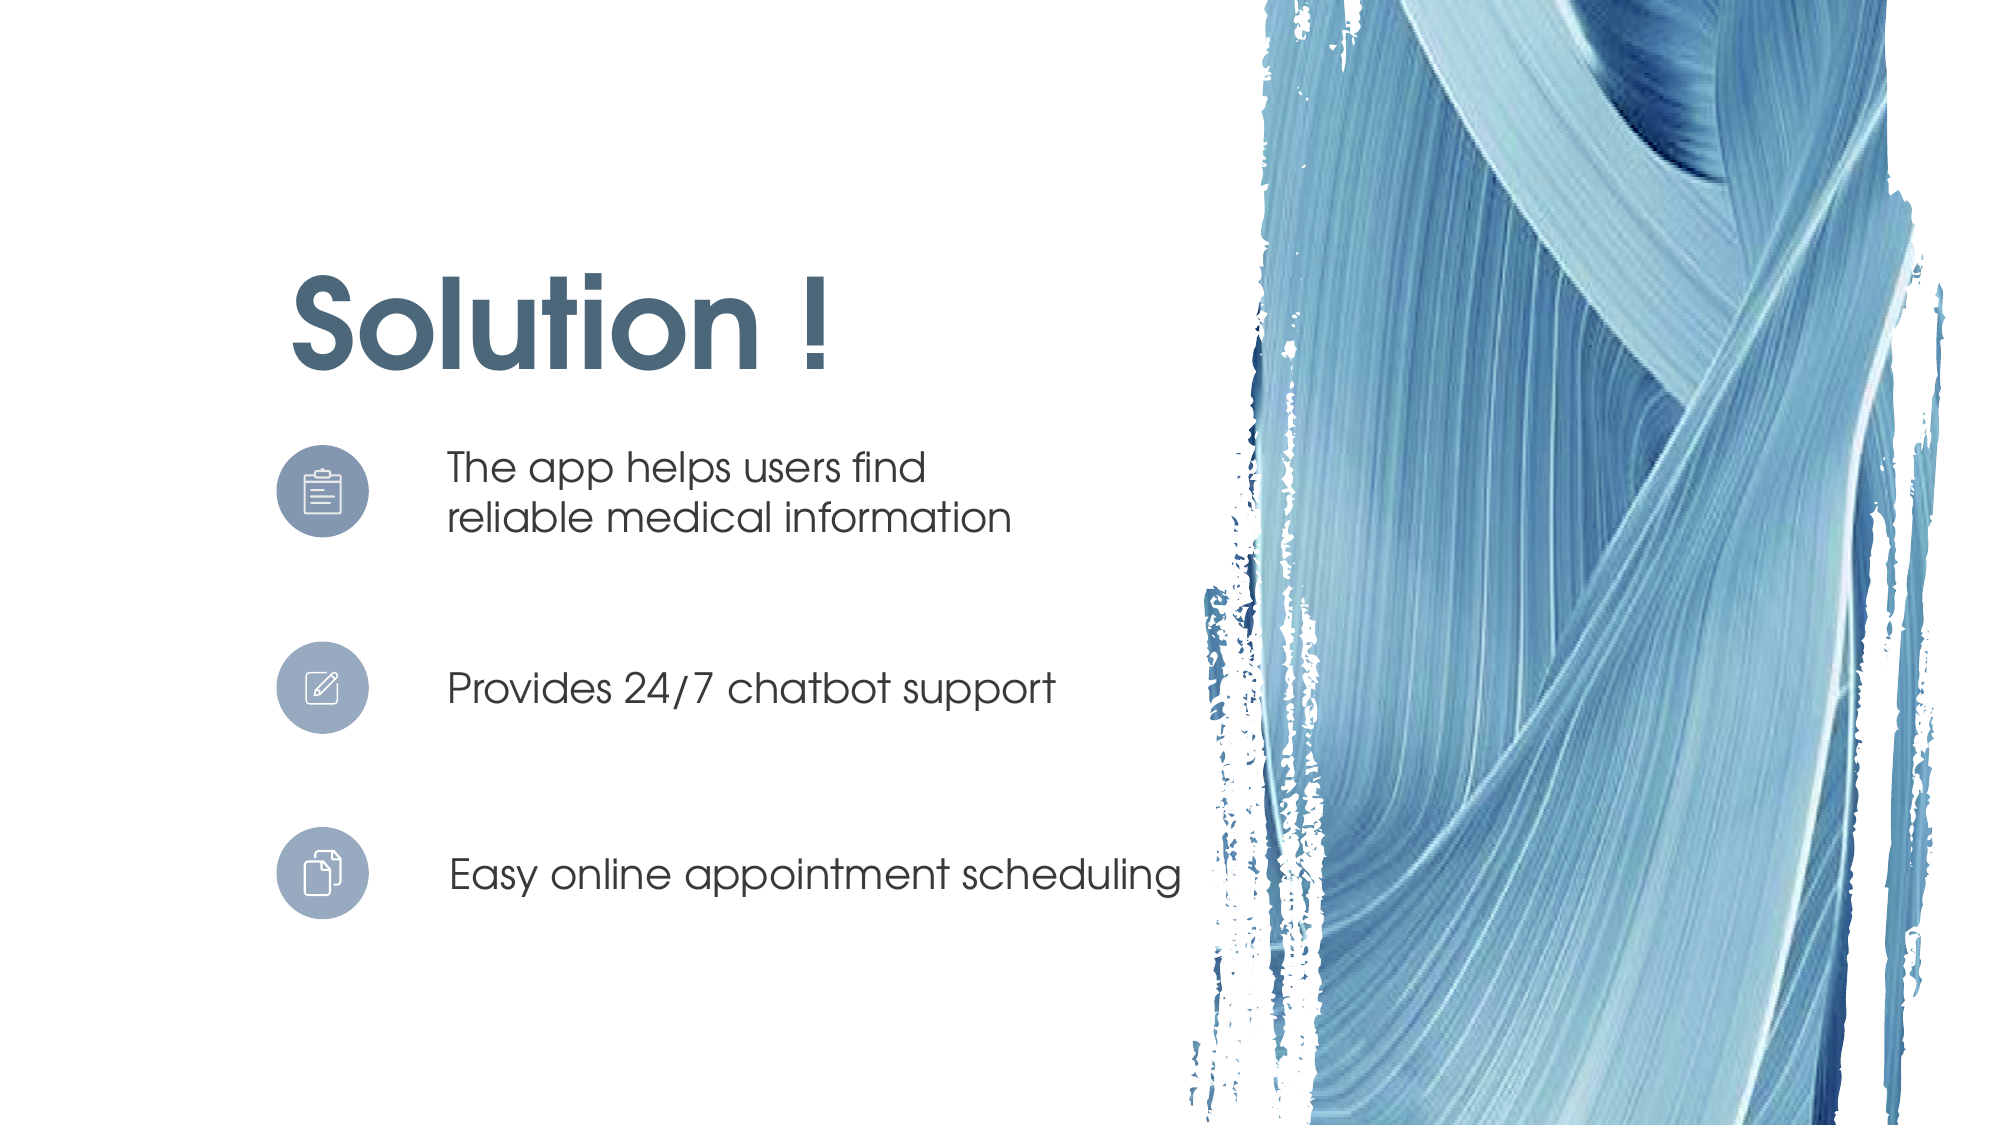

Solution !
The app helps users find reliable medical information

Provides 24/7 chatbot support

Easy online appointment scheduling